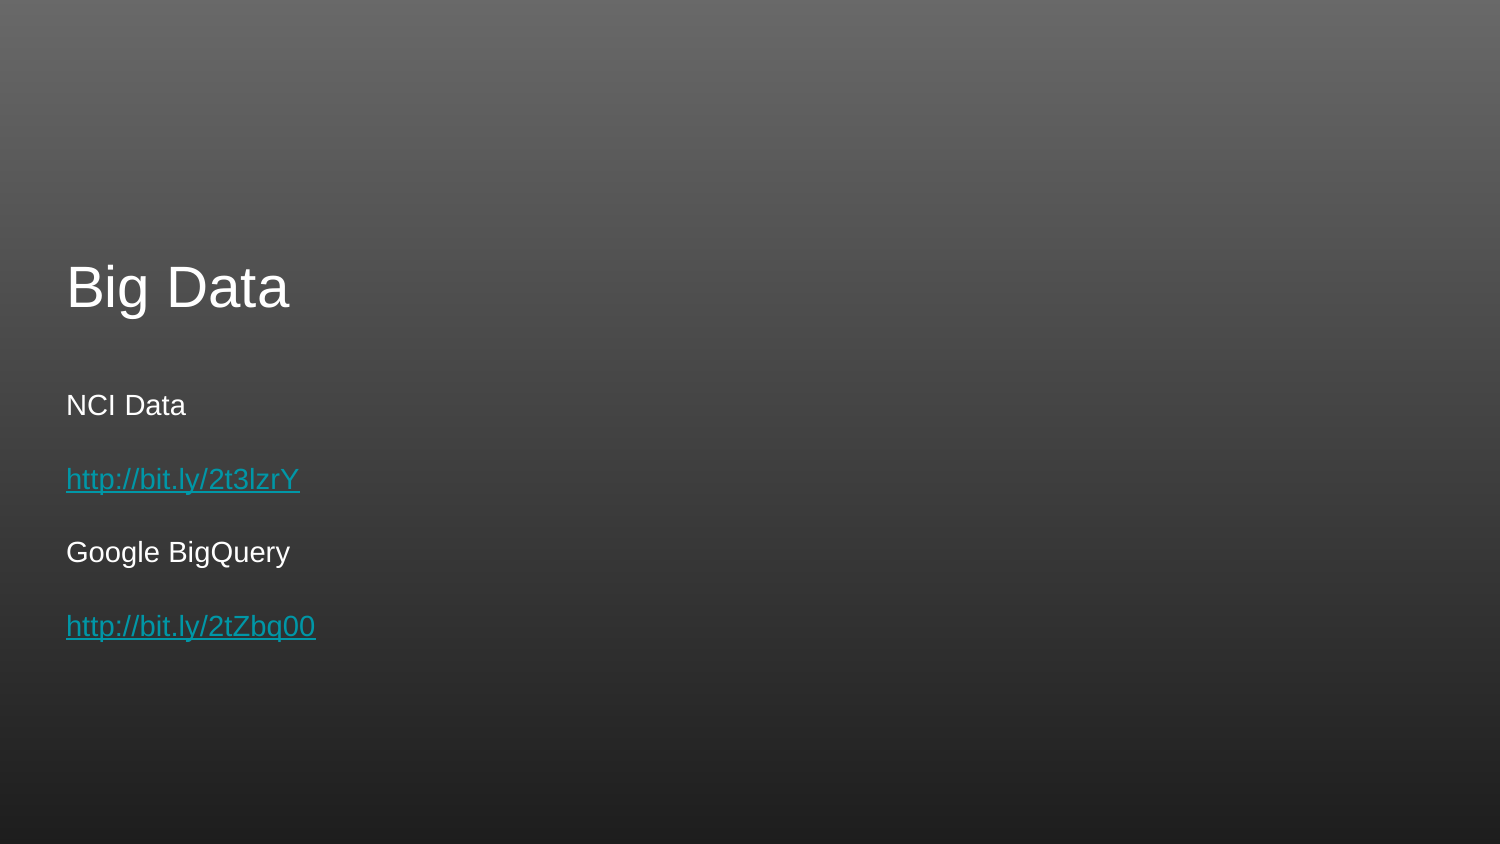

# Big Data
NCI Data
http://bit.ly/2t3lzrY
Google BigQuery
http://bit.ly/2tZbq00